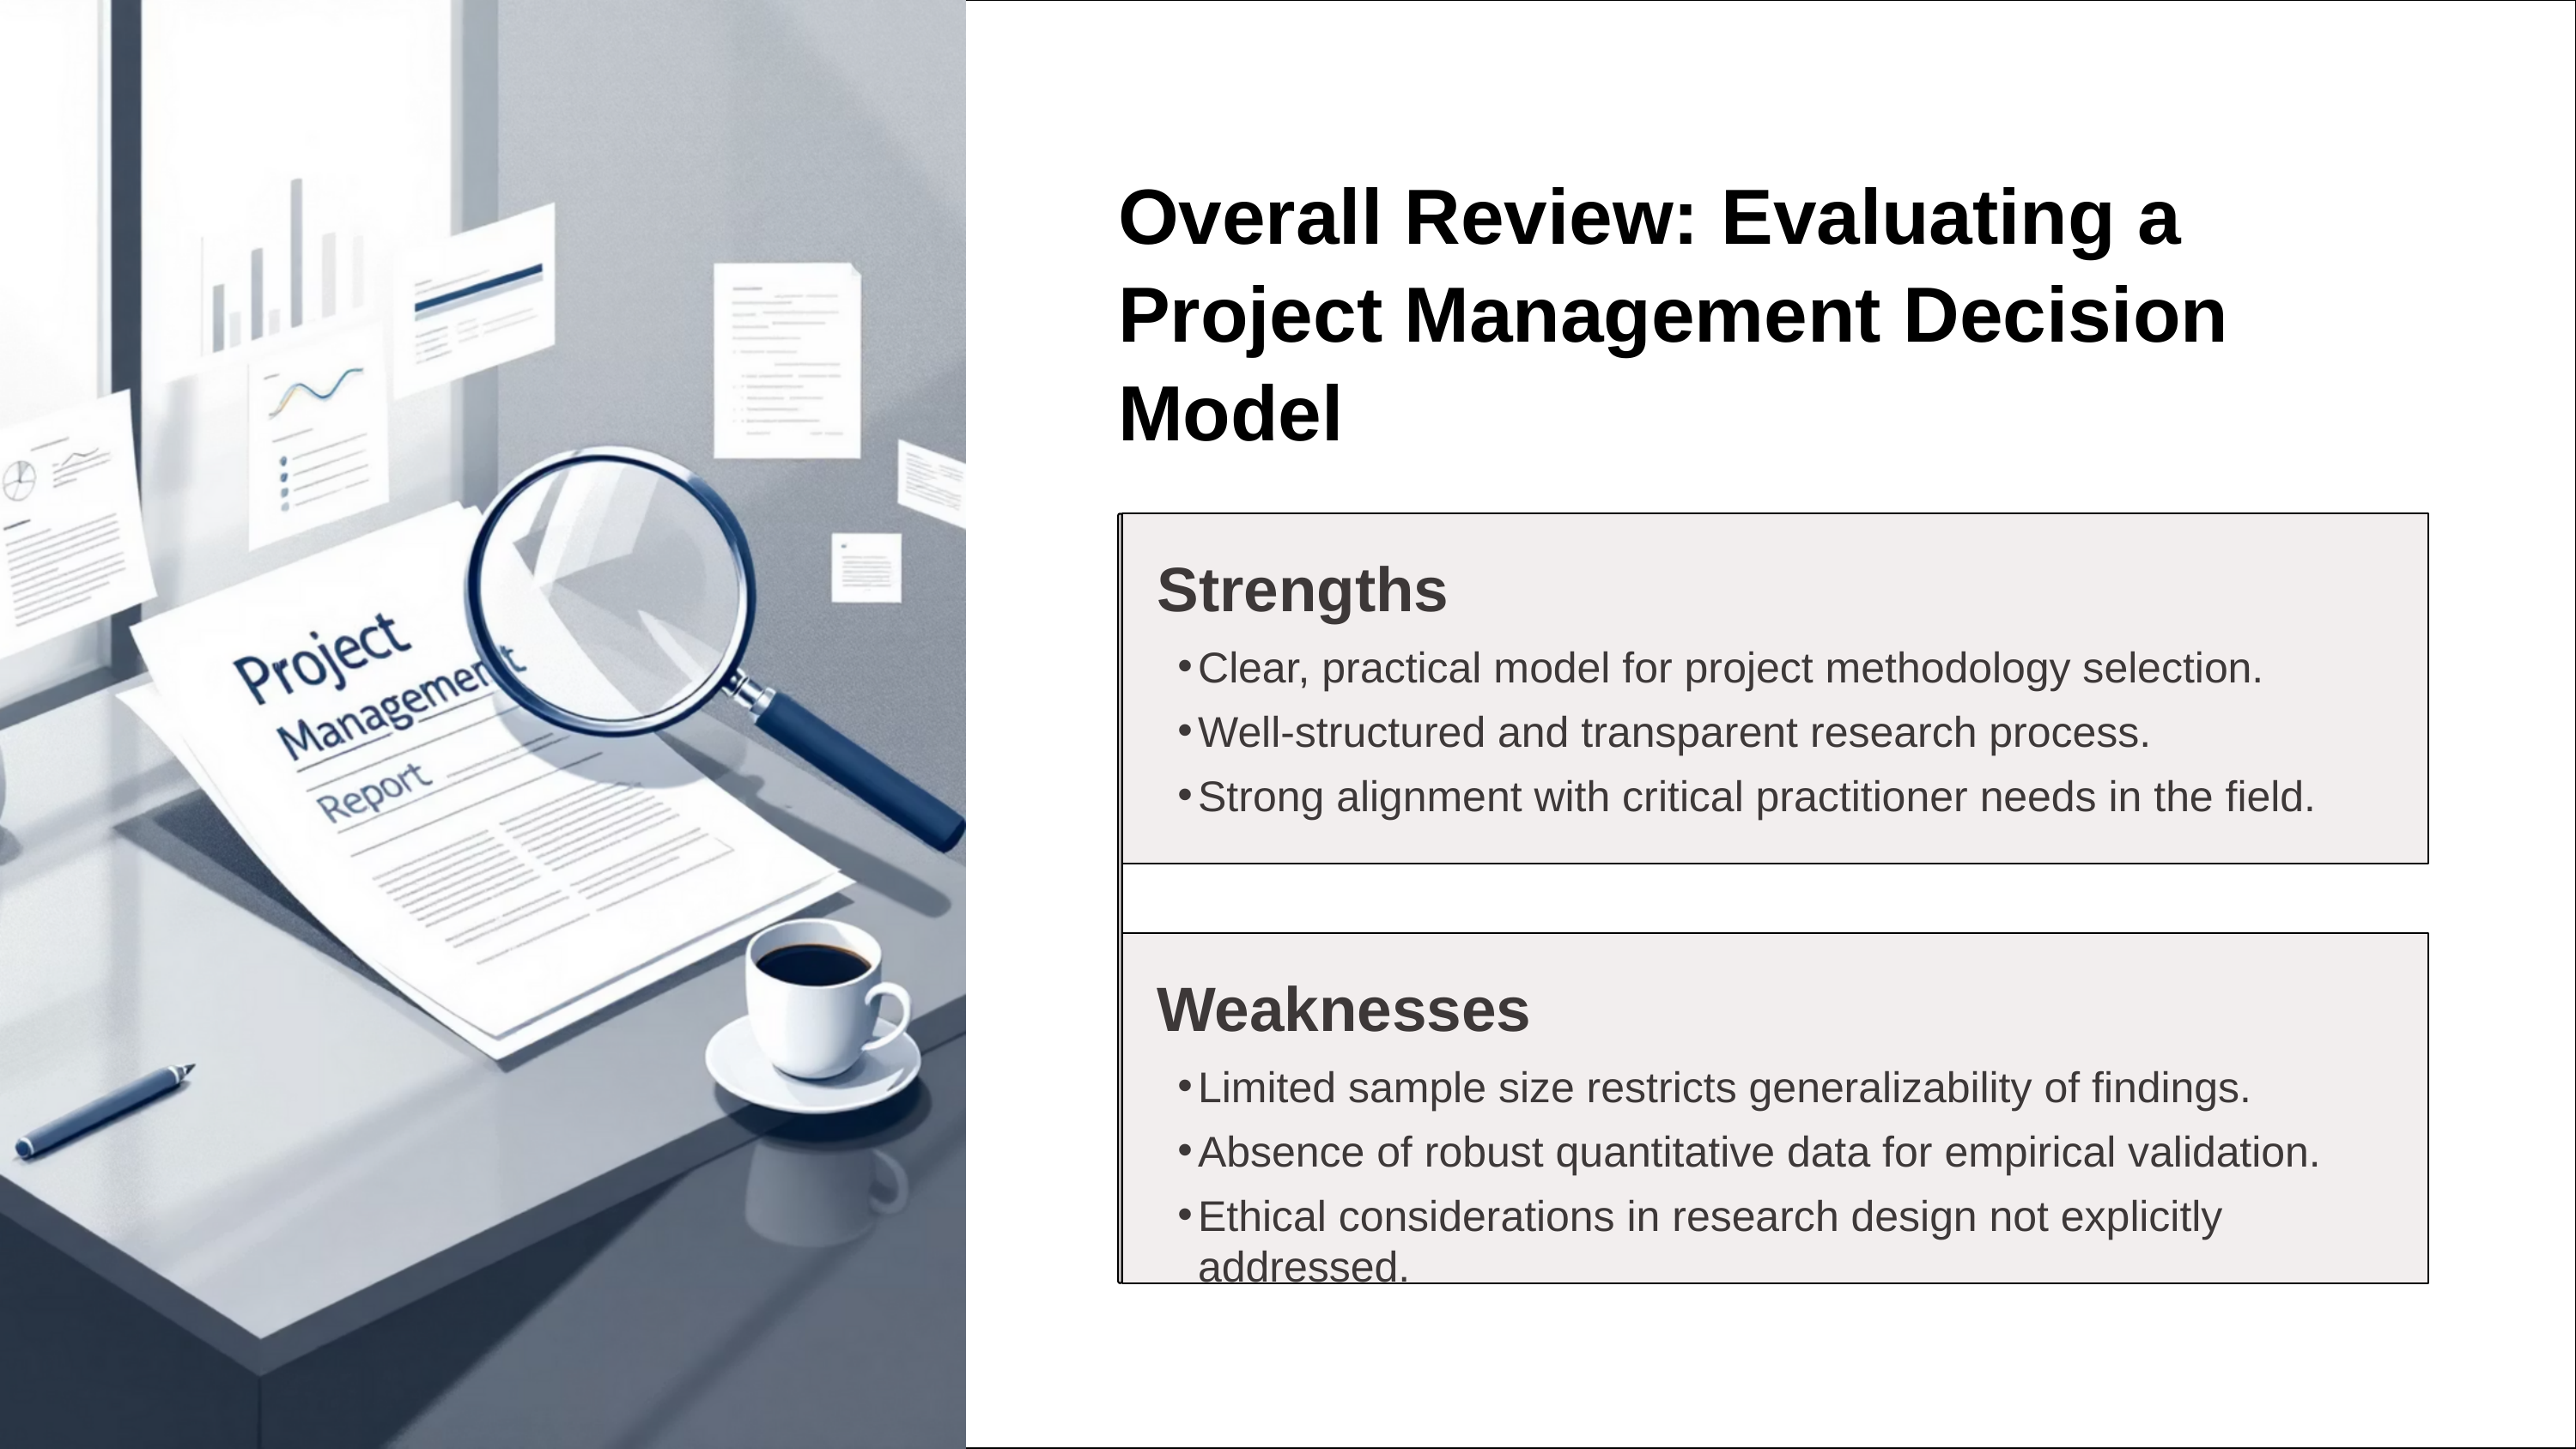

Overall Review: Evaluating a Project Management Decision Model

Strengths
Clear, practical model for project methodology selection.
Well-structured and transparent research process.
Strong alignment with critical practitioner needs in the field.

Weaknesses
Limited sample size restricts generalizability of findings.
Absence of robust quantitative data for empirical validation.
Ethical considerations in research design not explicitly addressed.